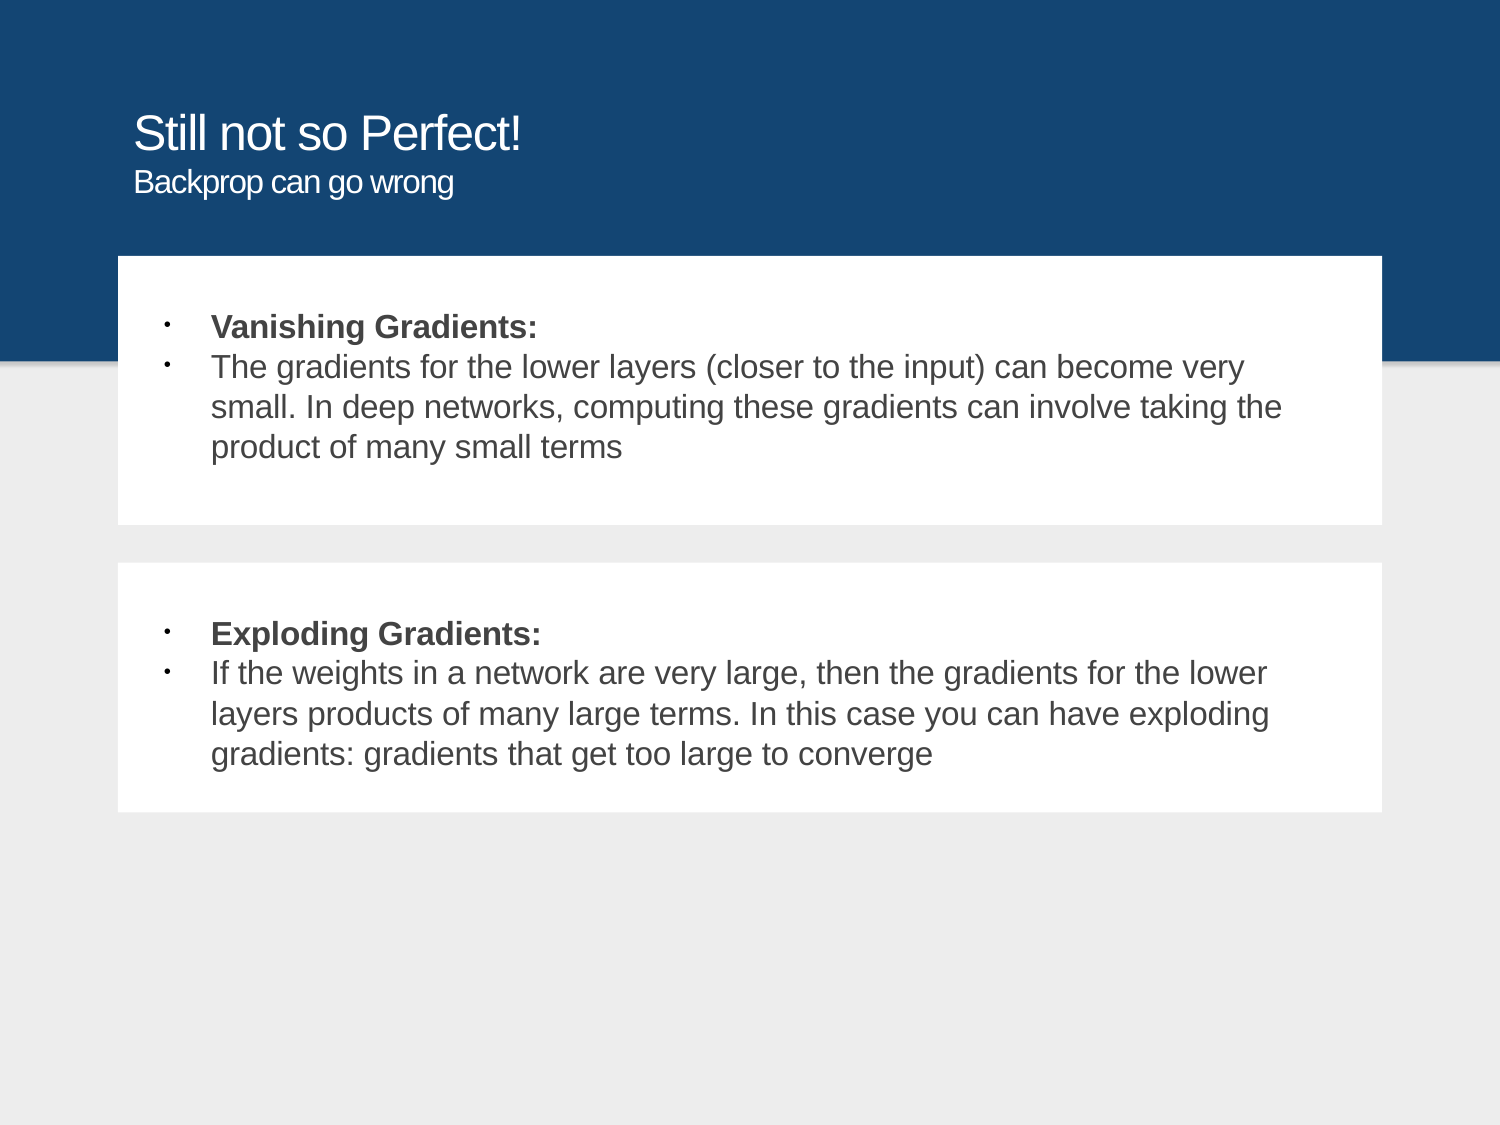

# Still not so Perfect! Backprop can go wrong

Vanishing Gradients:
The gradients for the lower layers (closer to the input) can become very small. In deep networks, computing these gradients can involve taking the product of many small terms

Exploding Gradients:
If the weights in a network are very large, then the gradients for the lower layers products of many large terms. In this case you can have exploding gradients: gradients that get too large to converge